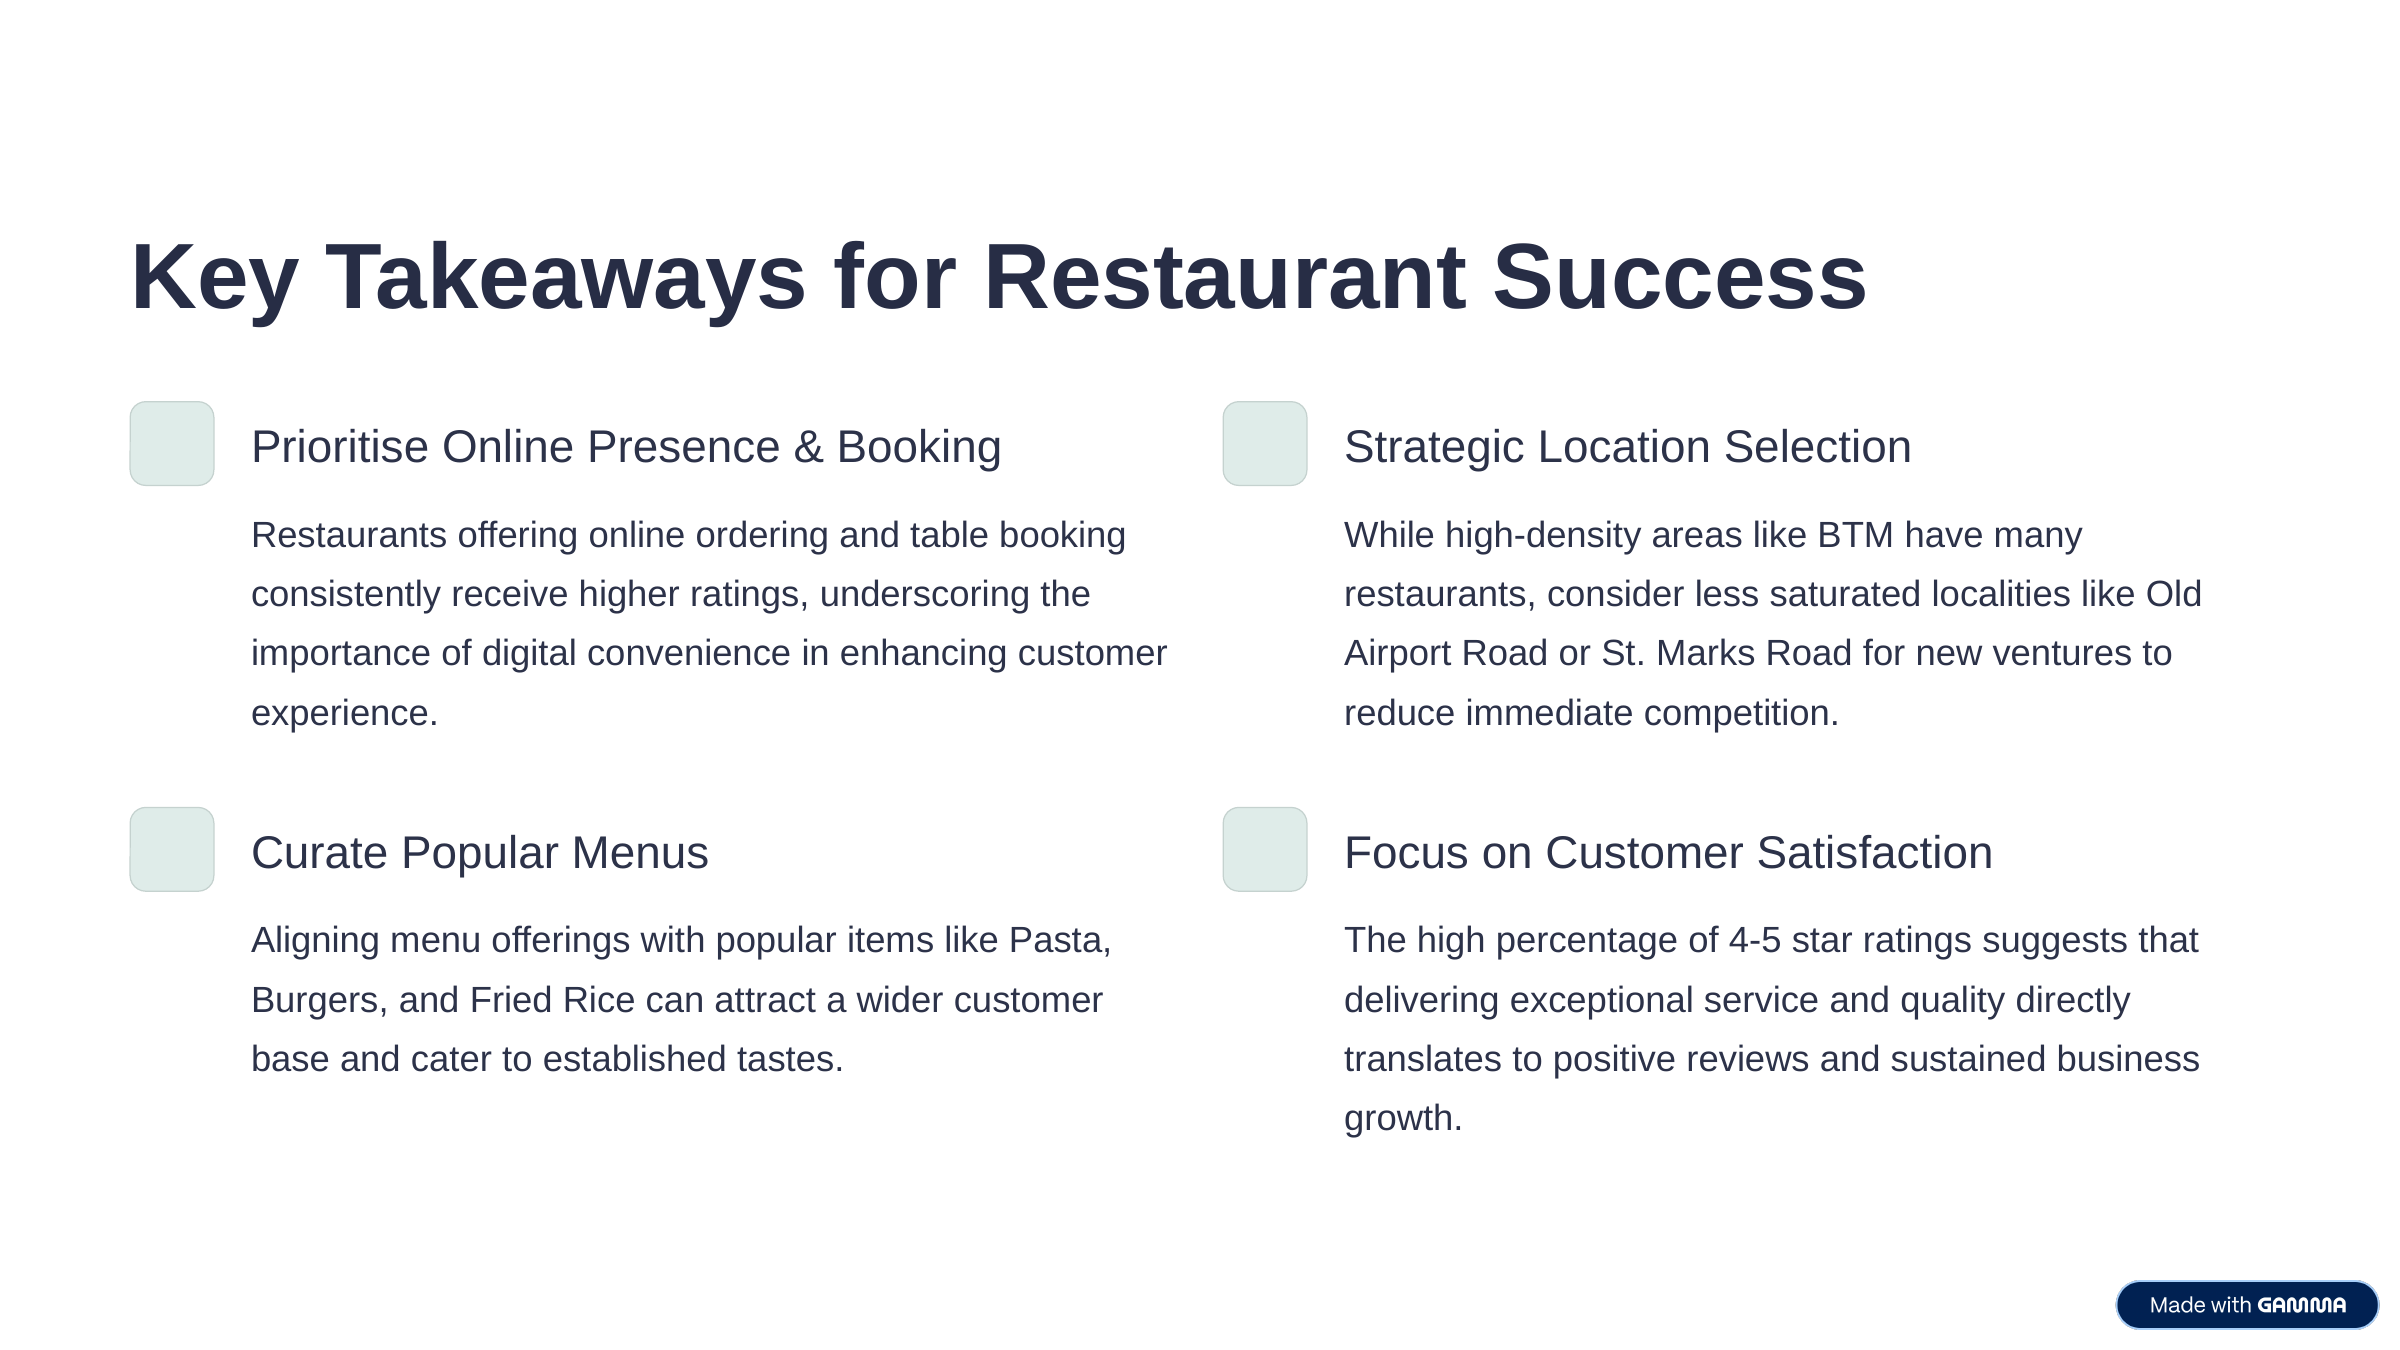

Key Takeaways for Restaurant Success

Prioritise Online Presence & Booking
Strategic Location Selection
Restaurants offering online ordering and table booking consistently receive higher ratings, underscoring the importance of digital convenience in enhancing customer experience.
While high-density areas like BTM have many restaurants, consider less saturated localities like Old Airport Road or St. Marks Road for new ventures to reduce immediate competition.

Curate Popular Menus
Focus on Customer Satisfaction
Aligning menu offerings with popular items like Pasta, Burgers, and Fried Rice can attract a wider customer base and cater to established tastes.
The high percentage of 4-5 star ratings suggests that delivering exceptional service and quality directly translates to positive reviews and sustained business growth.